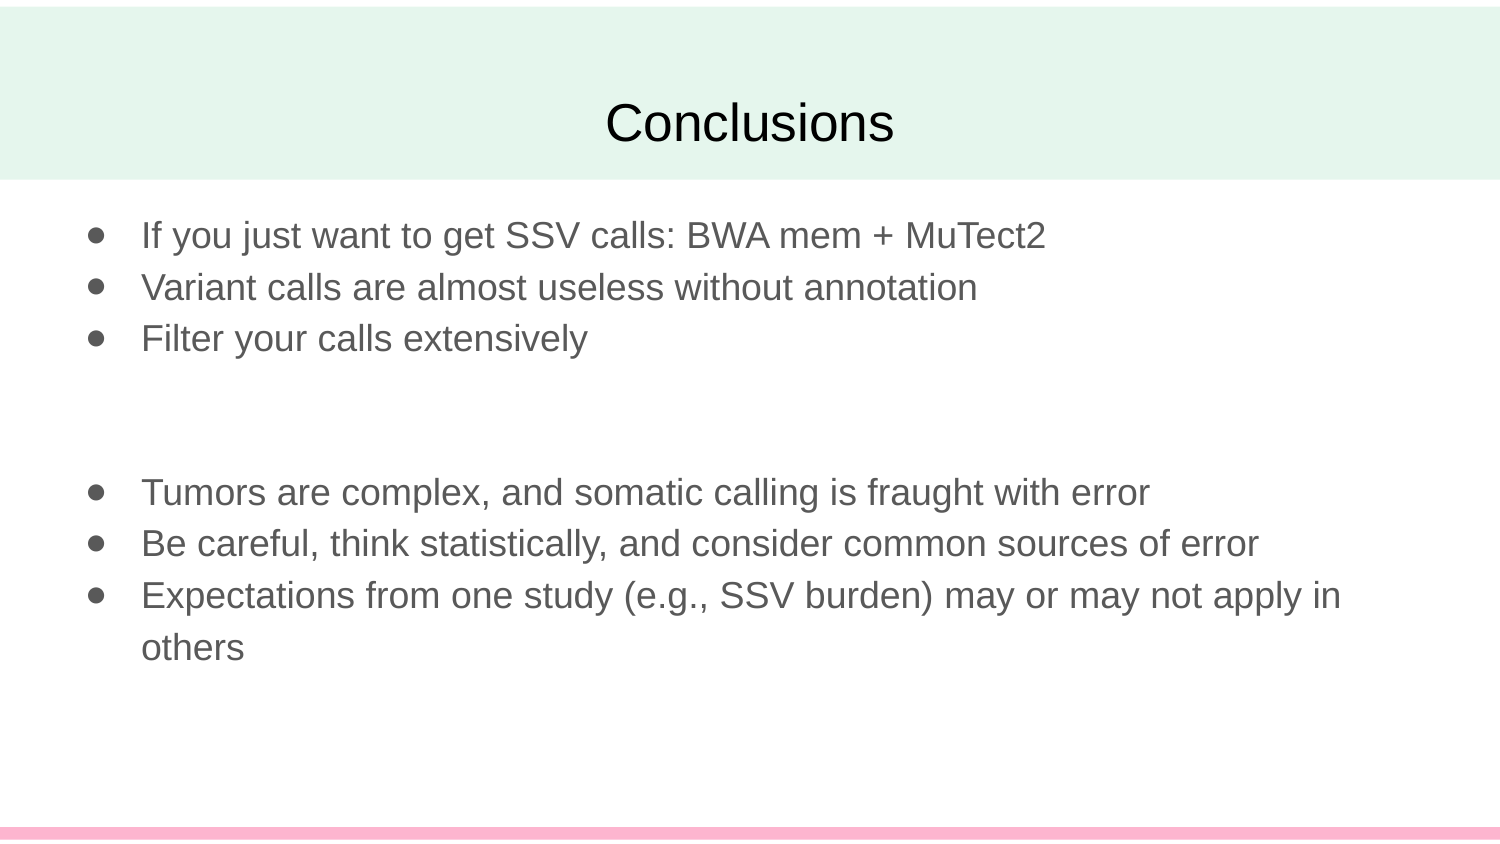

# Conclusions
If you just want to get SSV calls: BWA mem + MuTect2
Variant calls are almost useless without annotation
Filter your calls extensively

Tumors are complex, and somatic calling is fraught with error
Be careful, think statistically, and consider common sources of error
Expectations from one study (e.g., SSV burden) may or may not apply in others